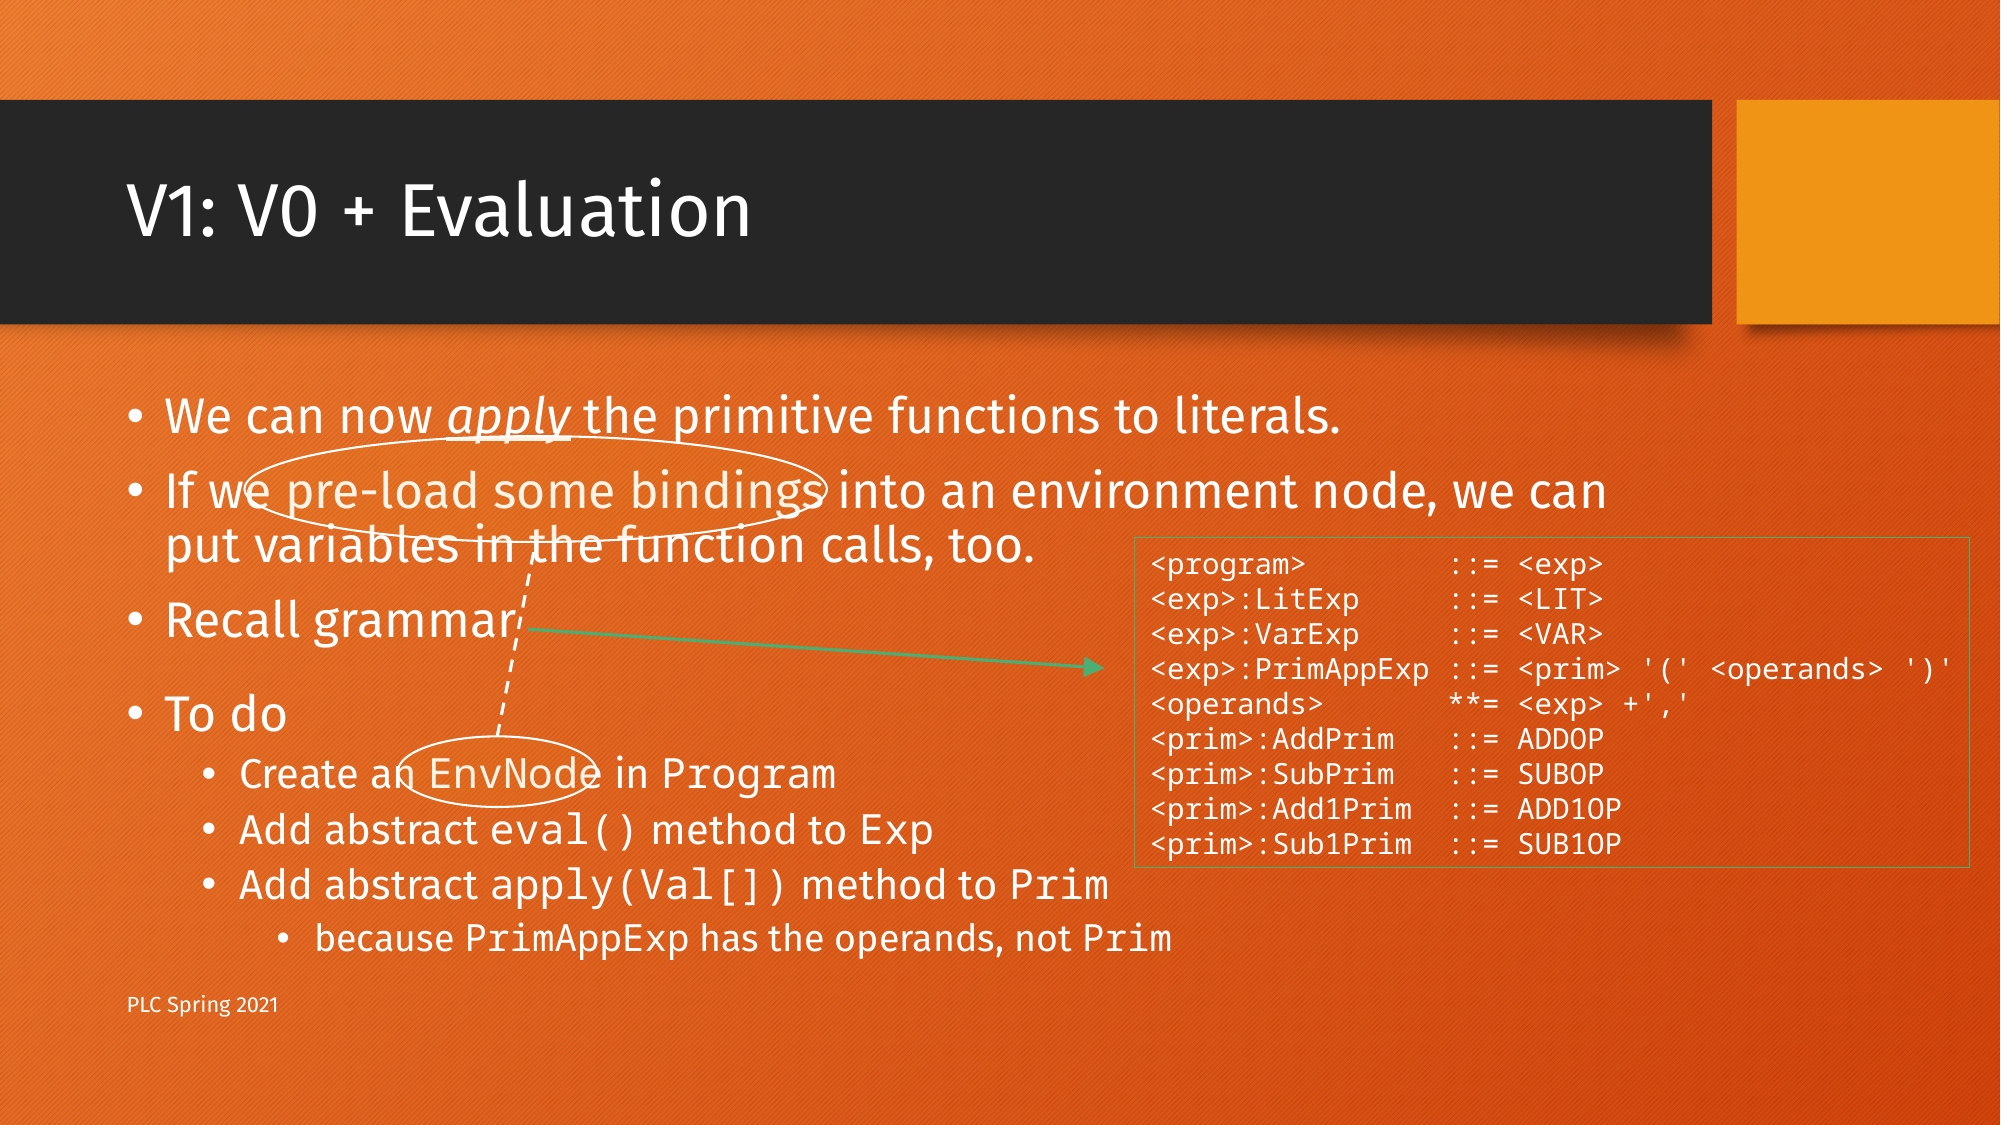

# V1: V0 + Evaluation
We can now apply the primitive functions to literals.
If we pre-load some bindings into an environment node, we can put variables in the function calls, too.
Recall grammar

<program>        ::= <exp>
<exp>:LitExp     ::= <LIT>
<exp>:VarExp     ::= <VAR>
<exp>:PrimAppExp ::= <prim> '(' <operands> ')'
<operands>       **= <exp> +','
<prim>:AddPrim   ::= ADDOP
<prim>:SubPrim   ::= SUBOP
<prim>:Add1Prim  ::= ADD1OP
<prim>:Sub1Prim  ::= SUB1OP
To do
Create an EnvNode in Program
Add abstract eval() method to Exp
Add abstract apply(Val[]) method to Prim
because PrimAppExp has the operands, not Prim

PLC Spring 2021